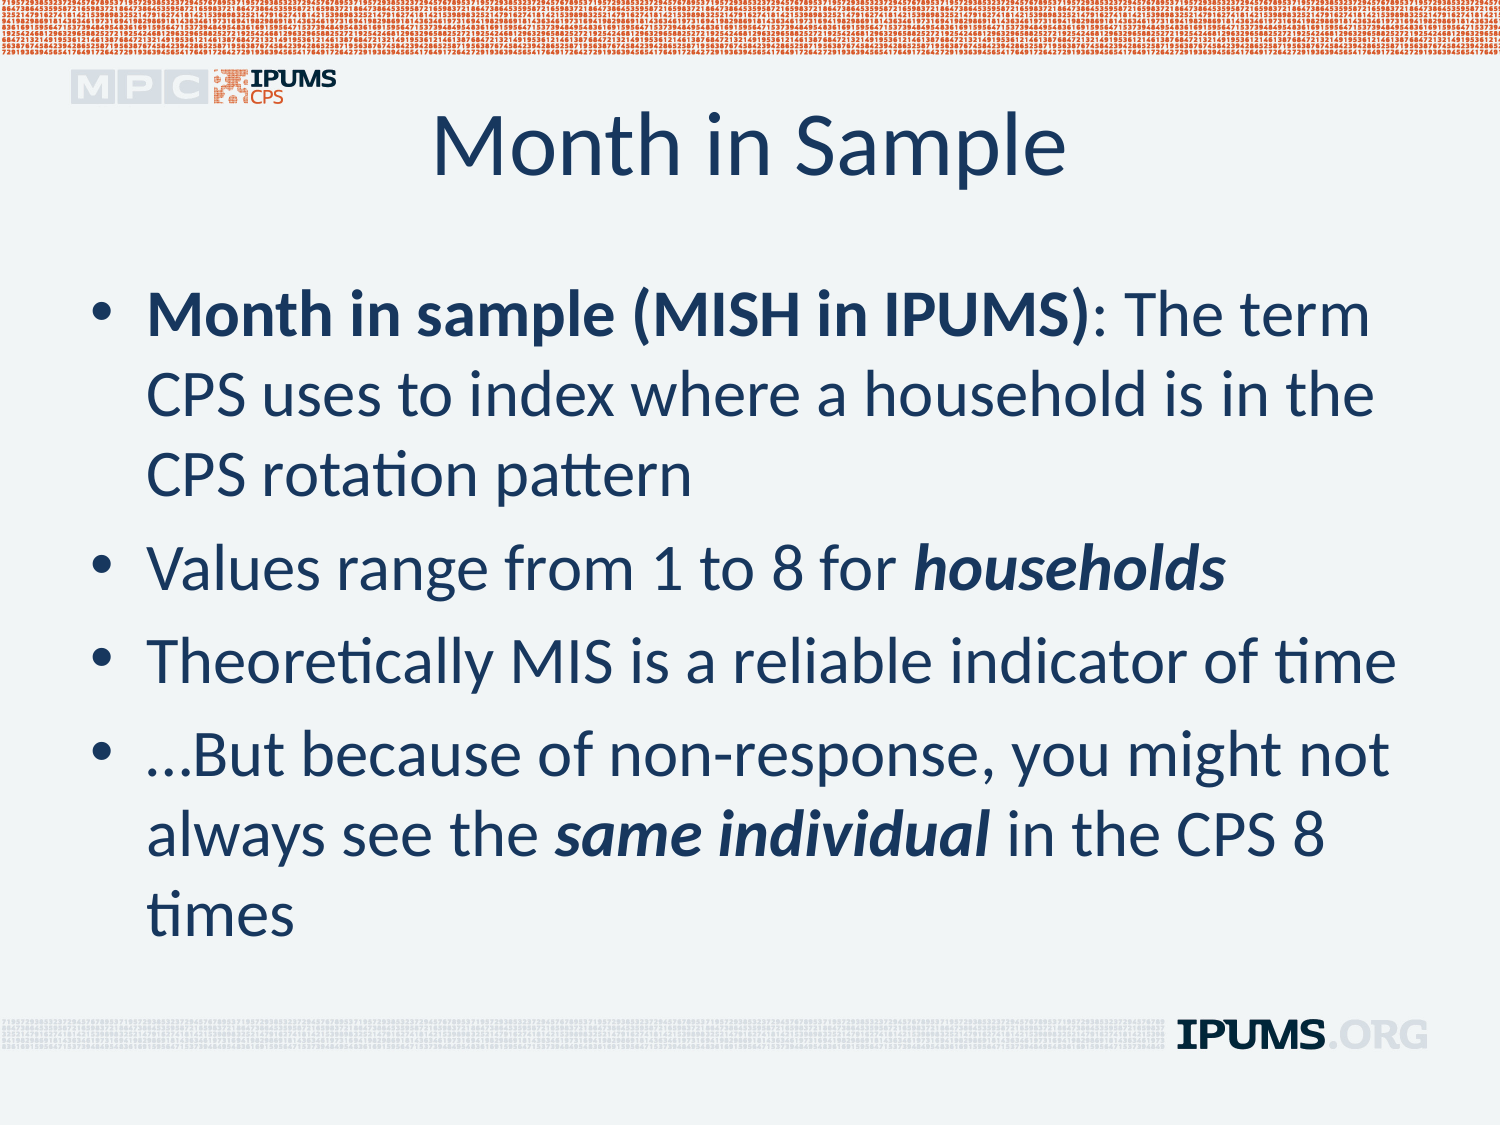

# Month in Sample
Month in sample (MISH in IPUMS): The term CPS uses to index where a household is in the CPS rotation pattern
Values range from 1 to 8 for households
Theoretically MIS is a reliable indicator of time
…But because of non-response, you might not always see the same individual in the CPS 8 times